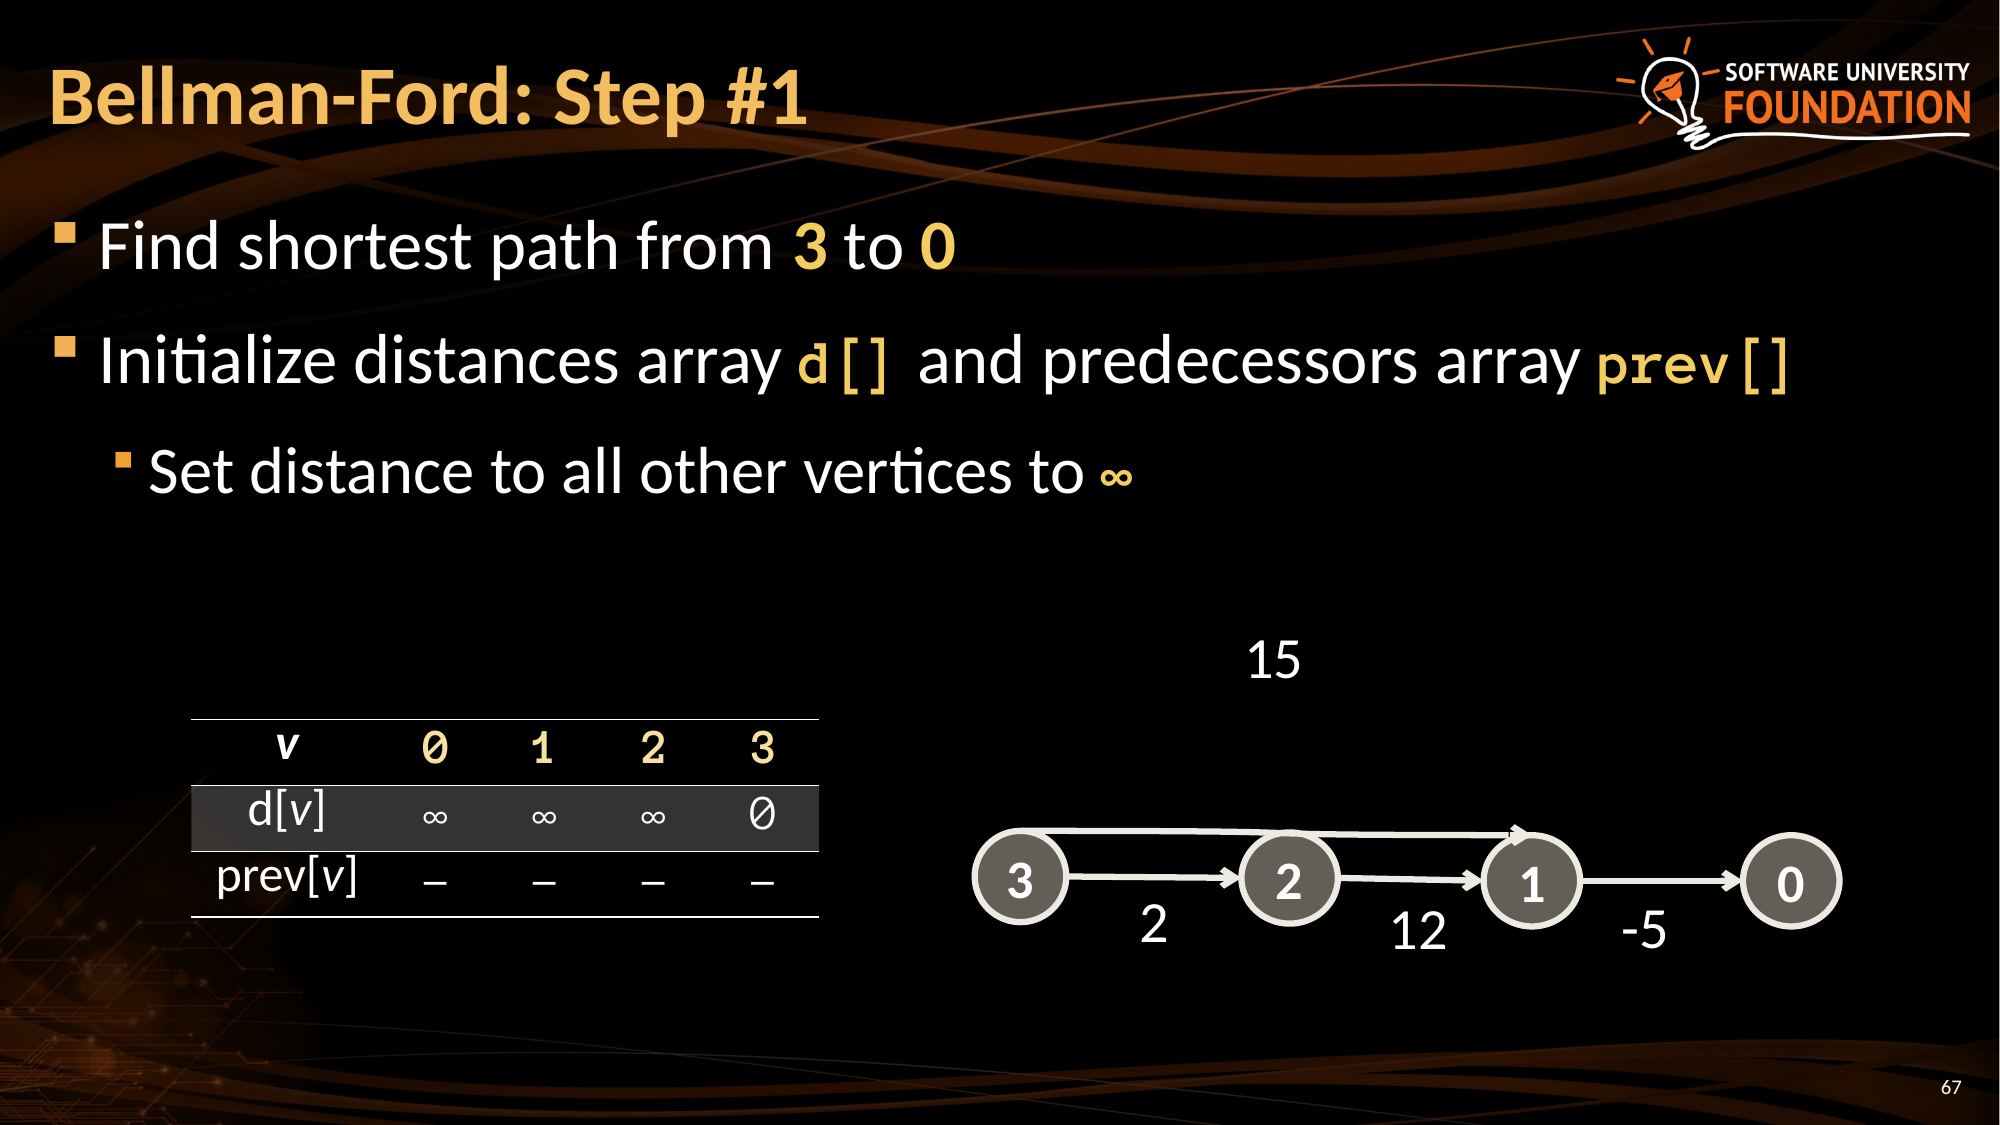

# Bellman-Ford: Step #1
Find shortest path from 3 to 0
Initialize distances array d[] and predecessors array prev[]
Set distance to all other vertices to ∞
15
3
2
0
1
2
-5
12
| v | 0 | 1 | 2 | 3 |
| --- | --- | --- | --- | --- |
| d[v] | ∞ | ∞ | ∞ | 0 |
| prev[v] | - | - | - | - |
67